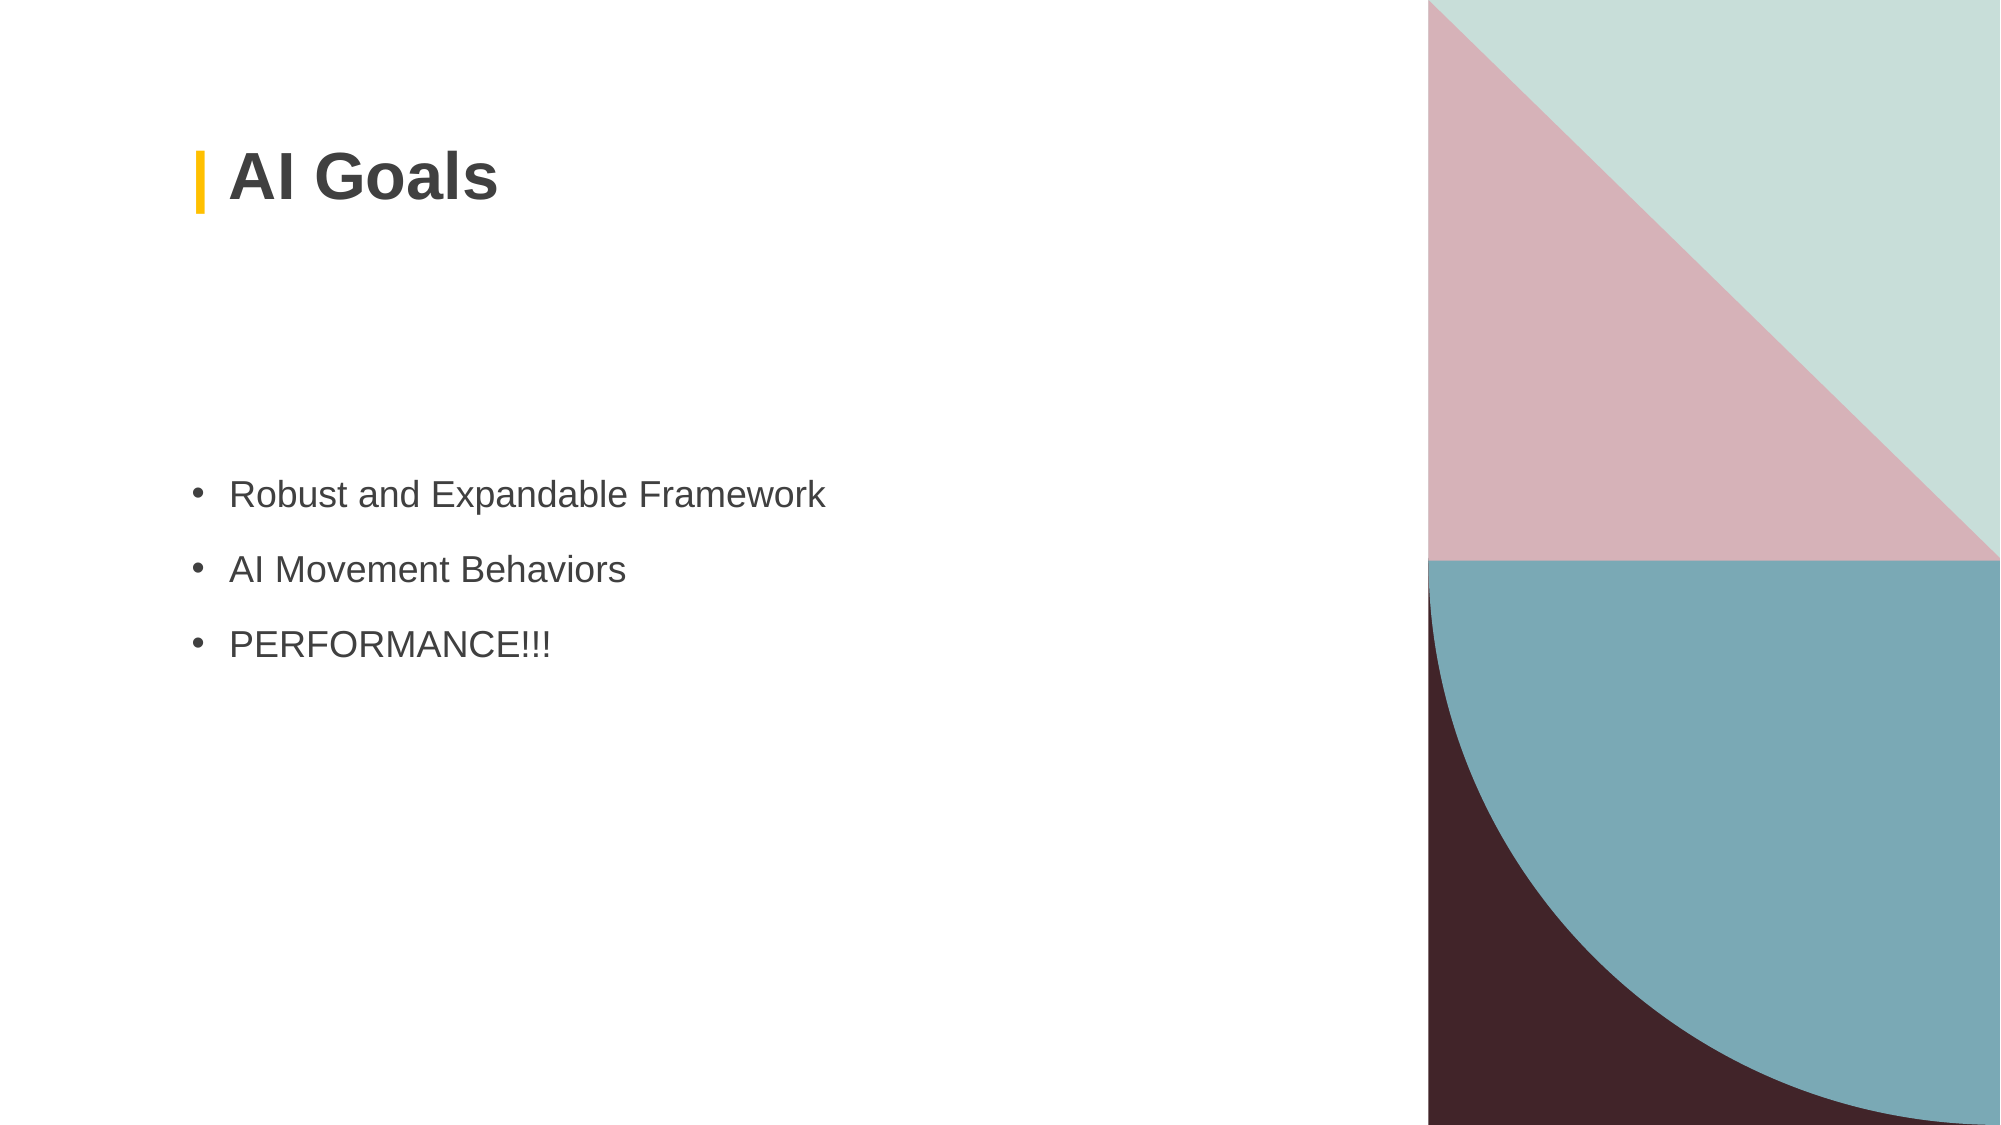

# | AI Goals
Robust and Expandable Framework
AI Movement Behaviors
PERFORMANCE!!!